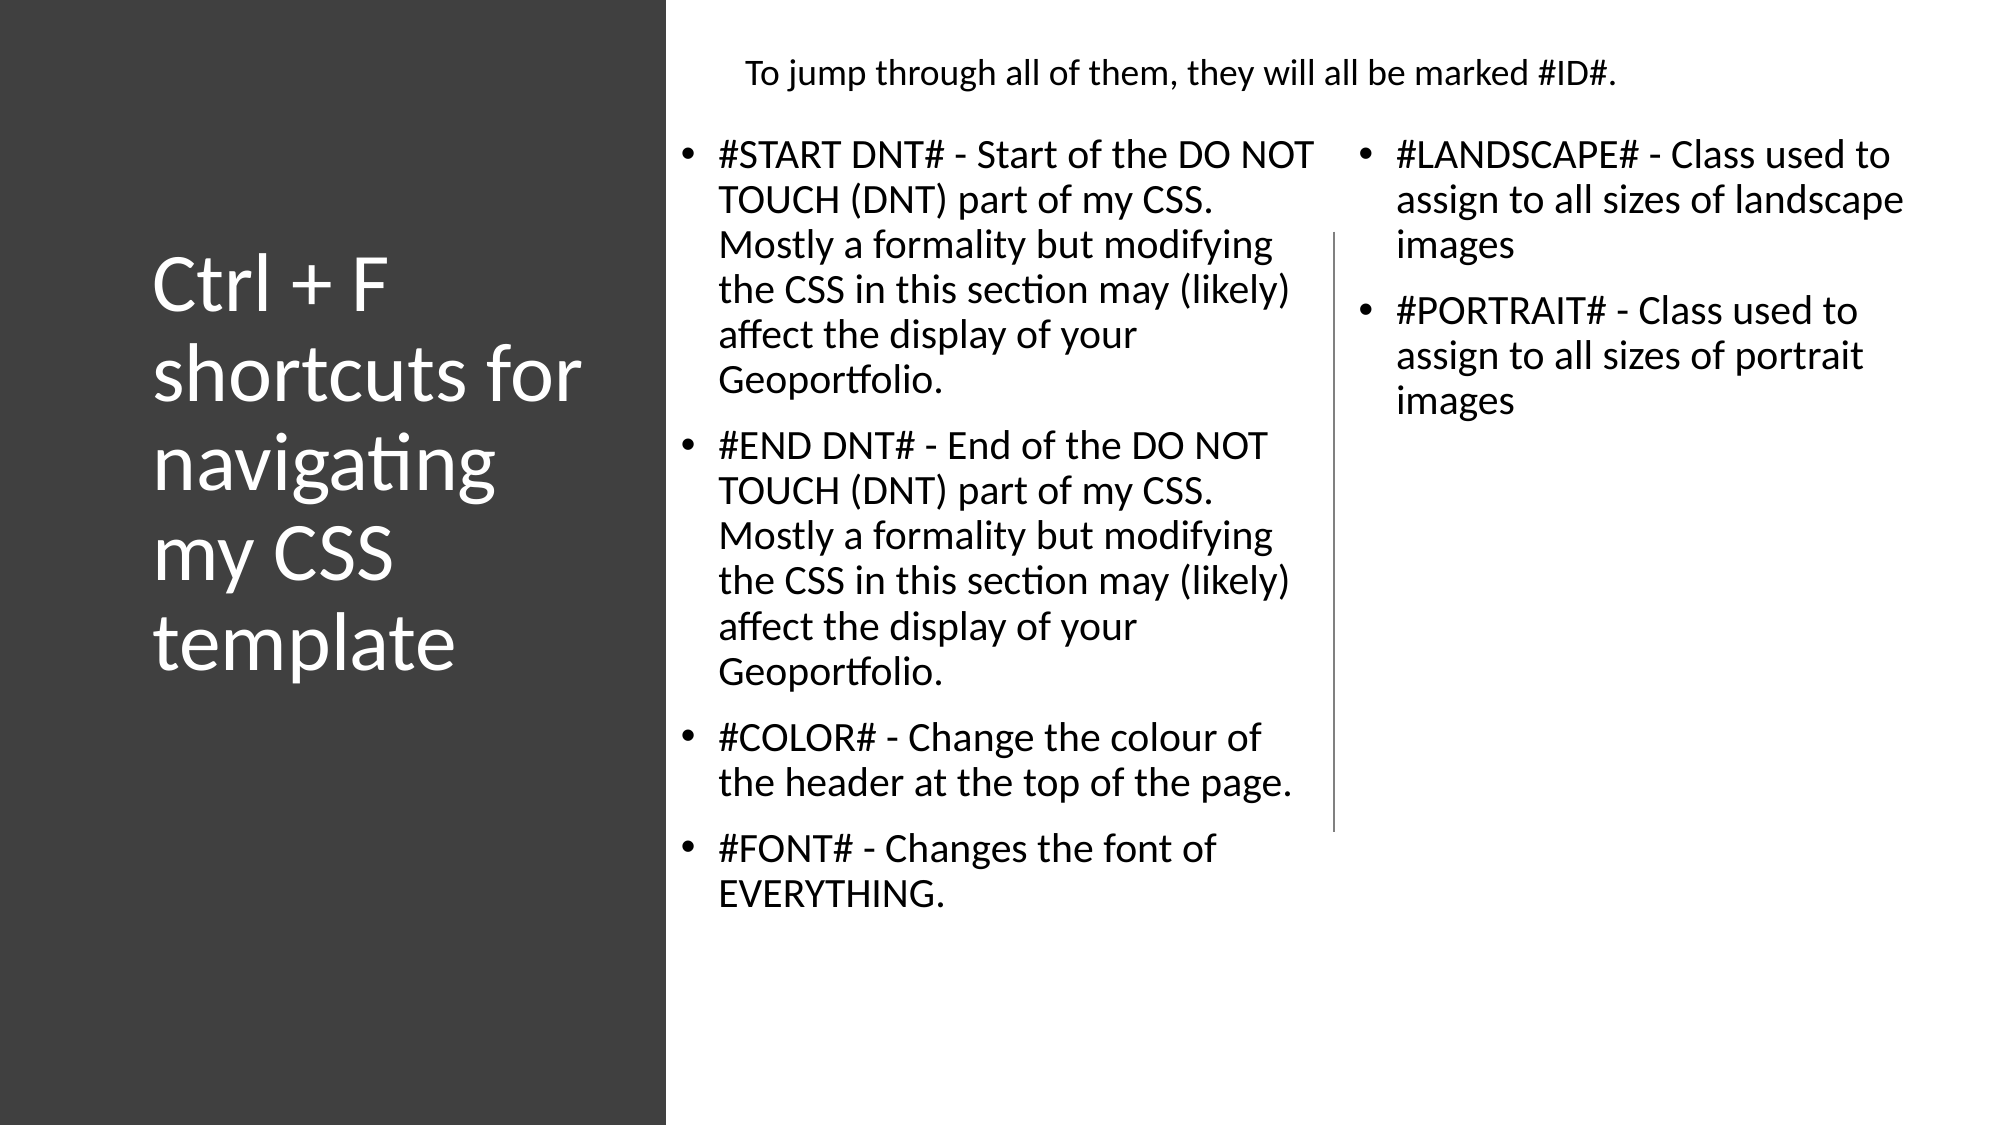

To jump through all of them, they will all be marked #ID#.

#START DNT# - Start of the DO NOT TOUCH (DNT) part of my CSS. Mostly a formality but modifying the CSS in this section may (likely) affect the display of your Geoportfolio.
#END DNT# - End of the DO NOT TOUCH (DNT) part of my CSS. Mostly a formality but modifying the CSS in this section may (likely) affect the display of your Geoportfolio.
#COLOR# - Change the colour of the header at the top of the page.
#FONT# - Changes the font of EVERYTHING.
#LANDSCAPE# - Class used to assign to all sizes of landscape images
#PORTRAIT# - Class used to assign to all sizes of portrait images
# Ctrl + F shortcuts for navigating my CSS template